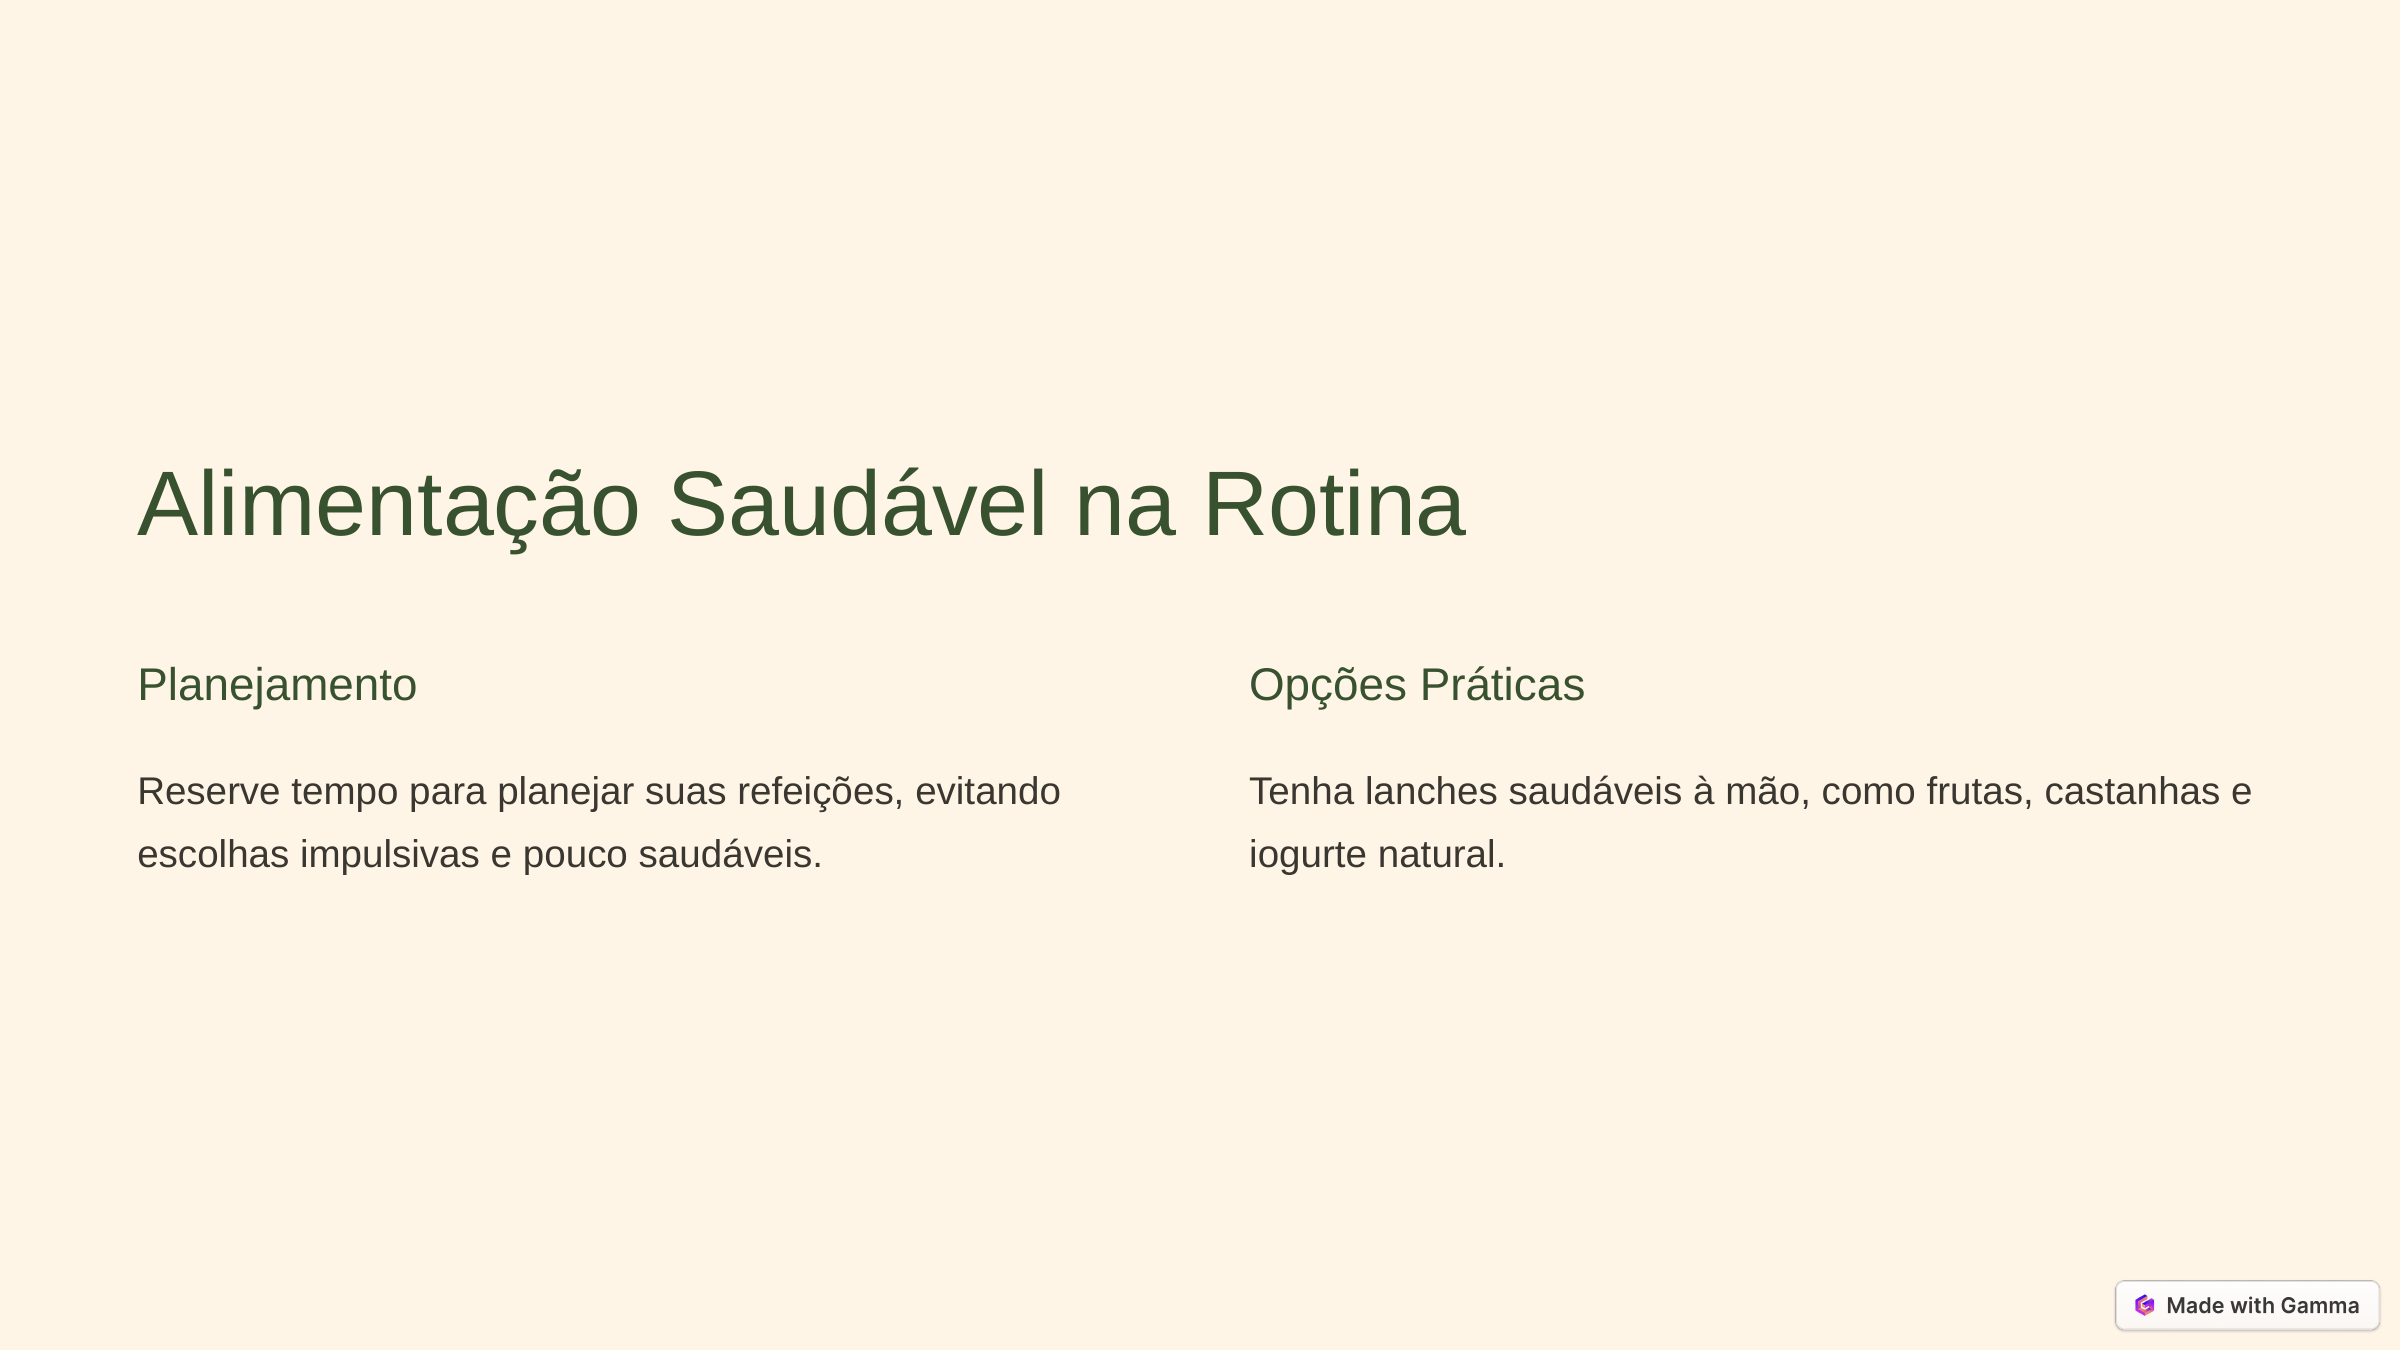

Alimentação Saudável na Rotina
Planejamento
Opções Práticas
Reserve tempo para planejar suas refeições, evitando escolhas impulsivas e pouco saudáveis.
Tenha lanches saudáveis à mão, como frutas, castanhas e iogurte natural.